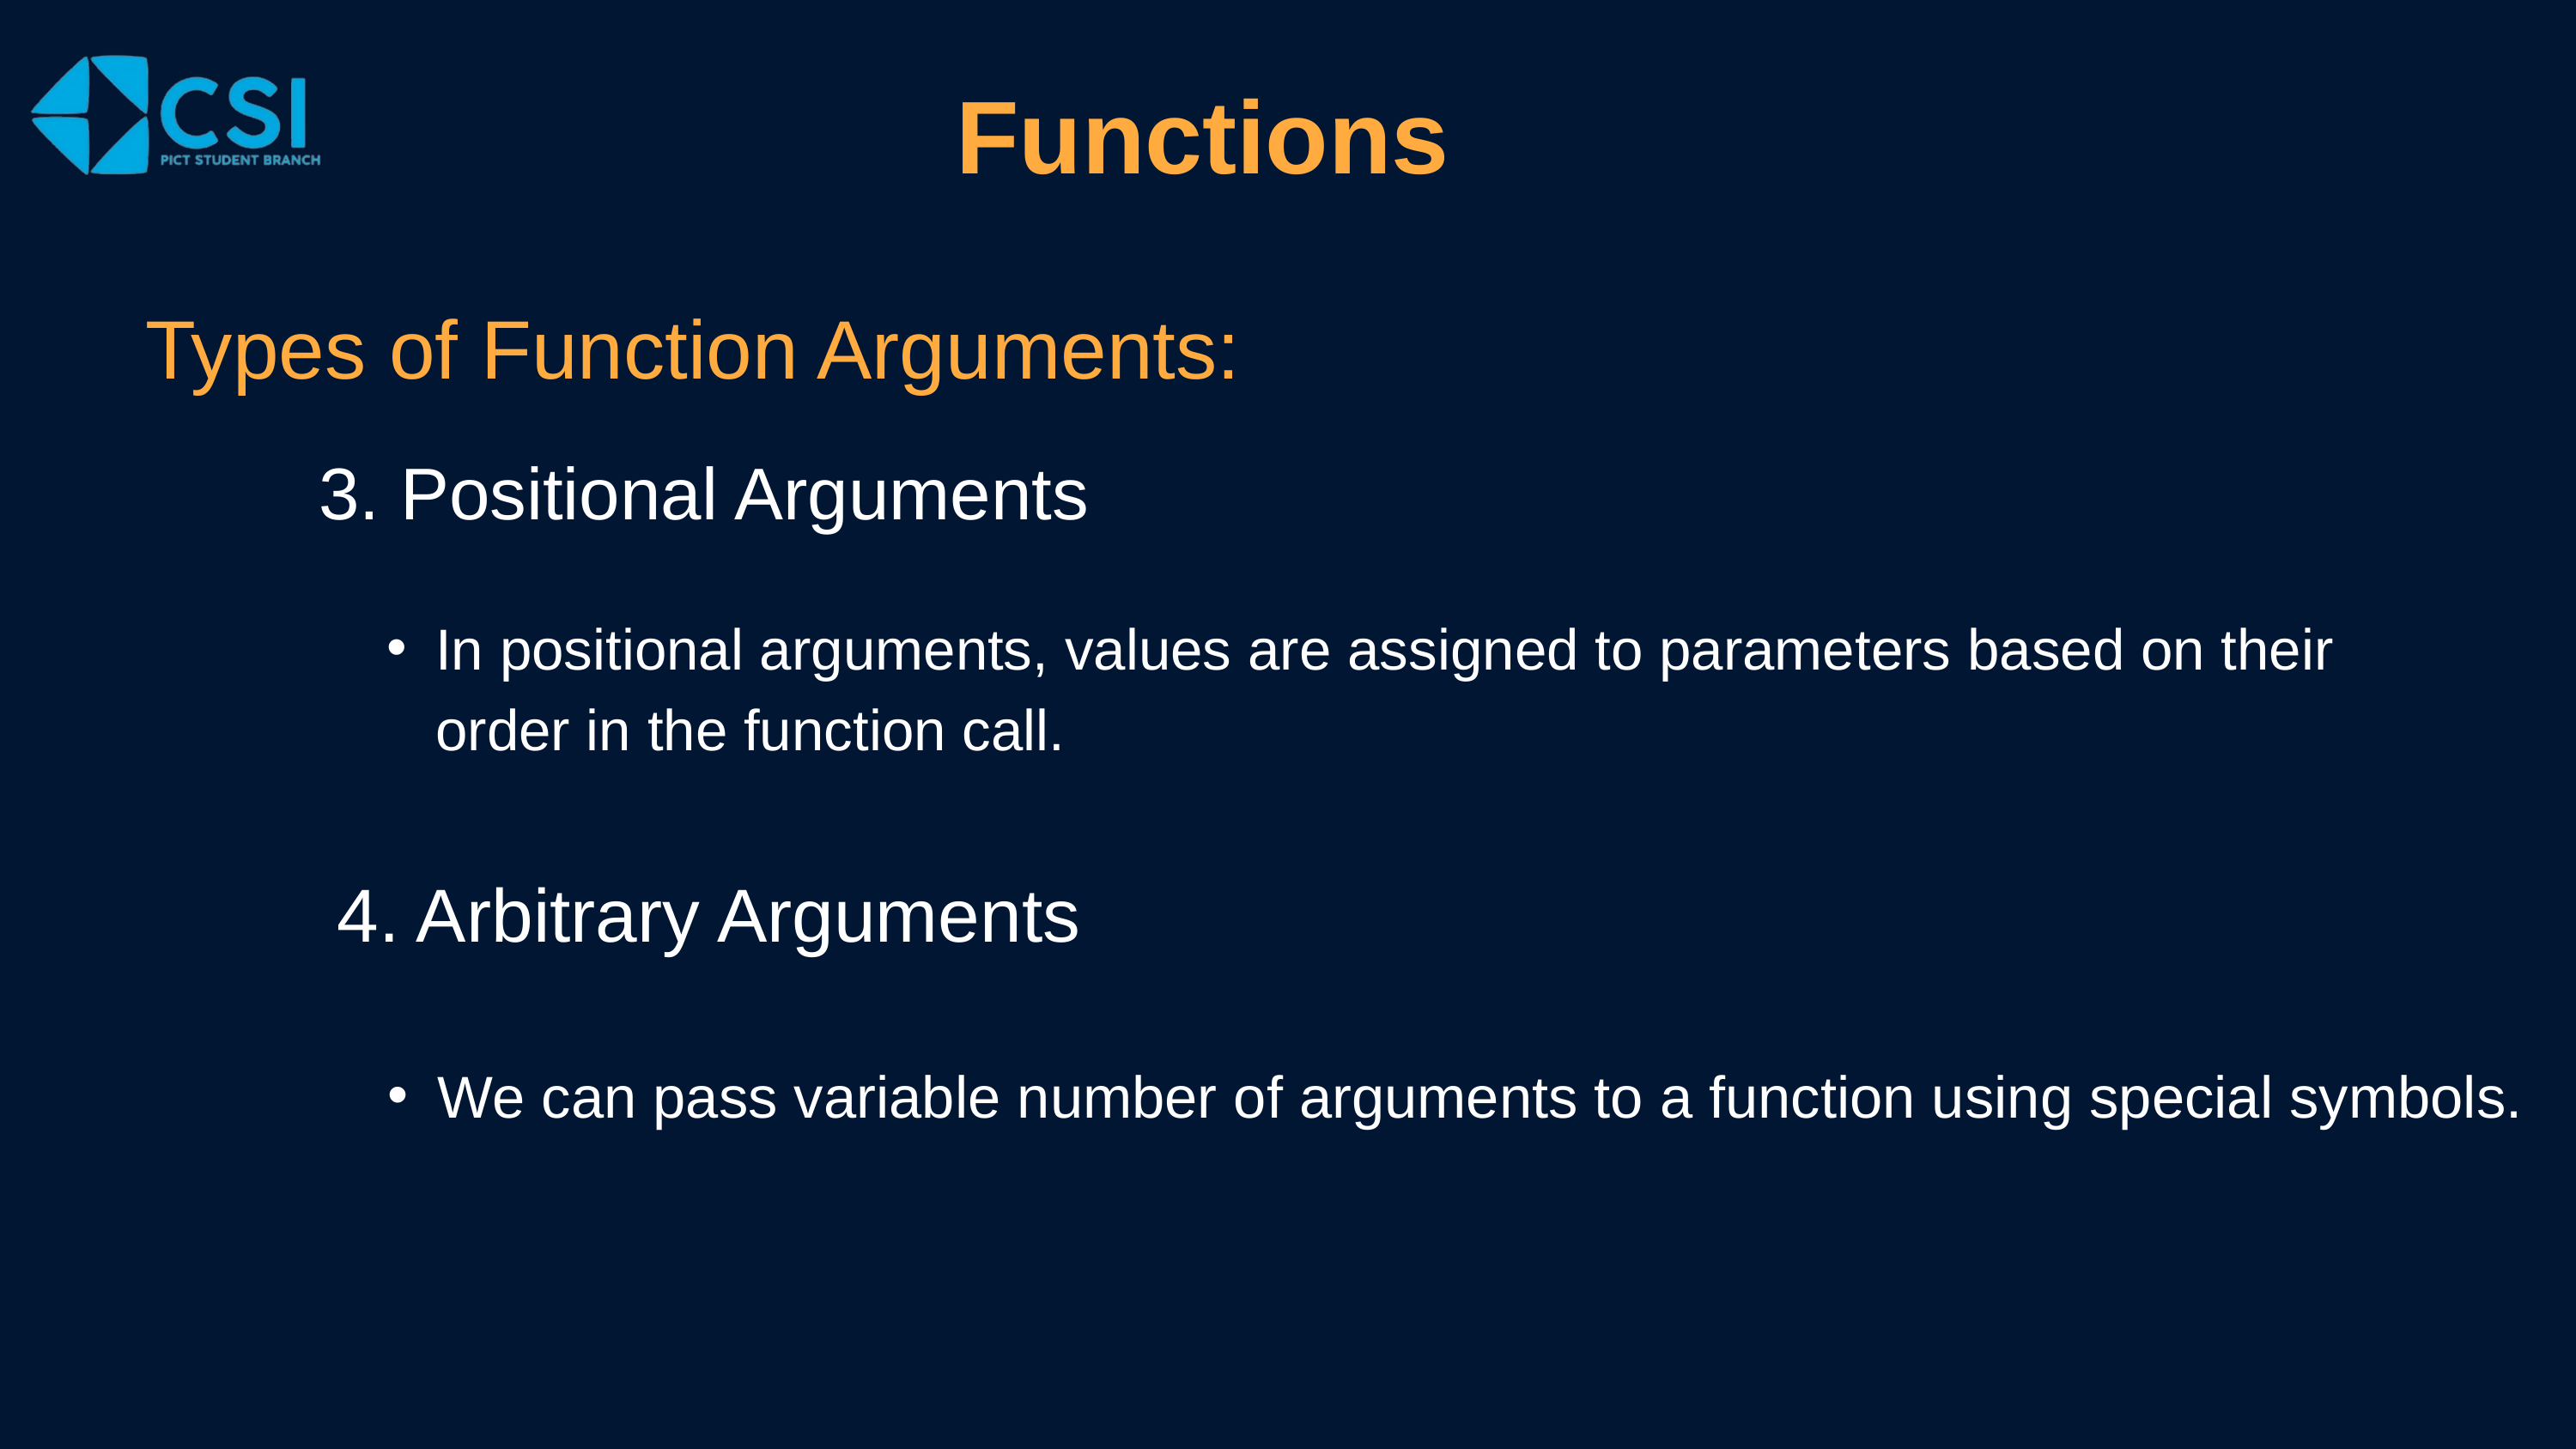

Functions
Types of Function Arguments:

3. Positional Arguments

In positional arguments, values are assigned to parameters based on their order in the function call.
4. Arbitrary Arguments

We can pass variable number of arguments to a function using special symbols.